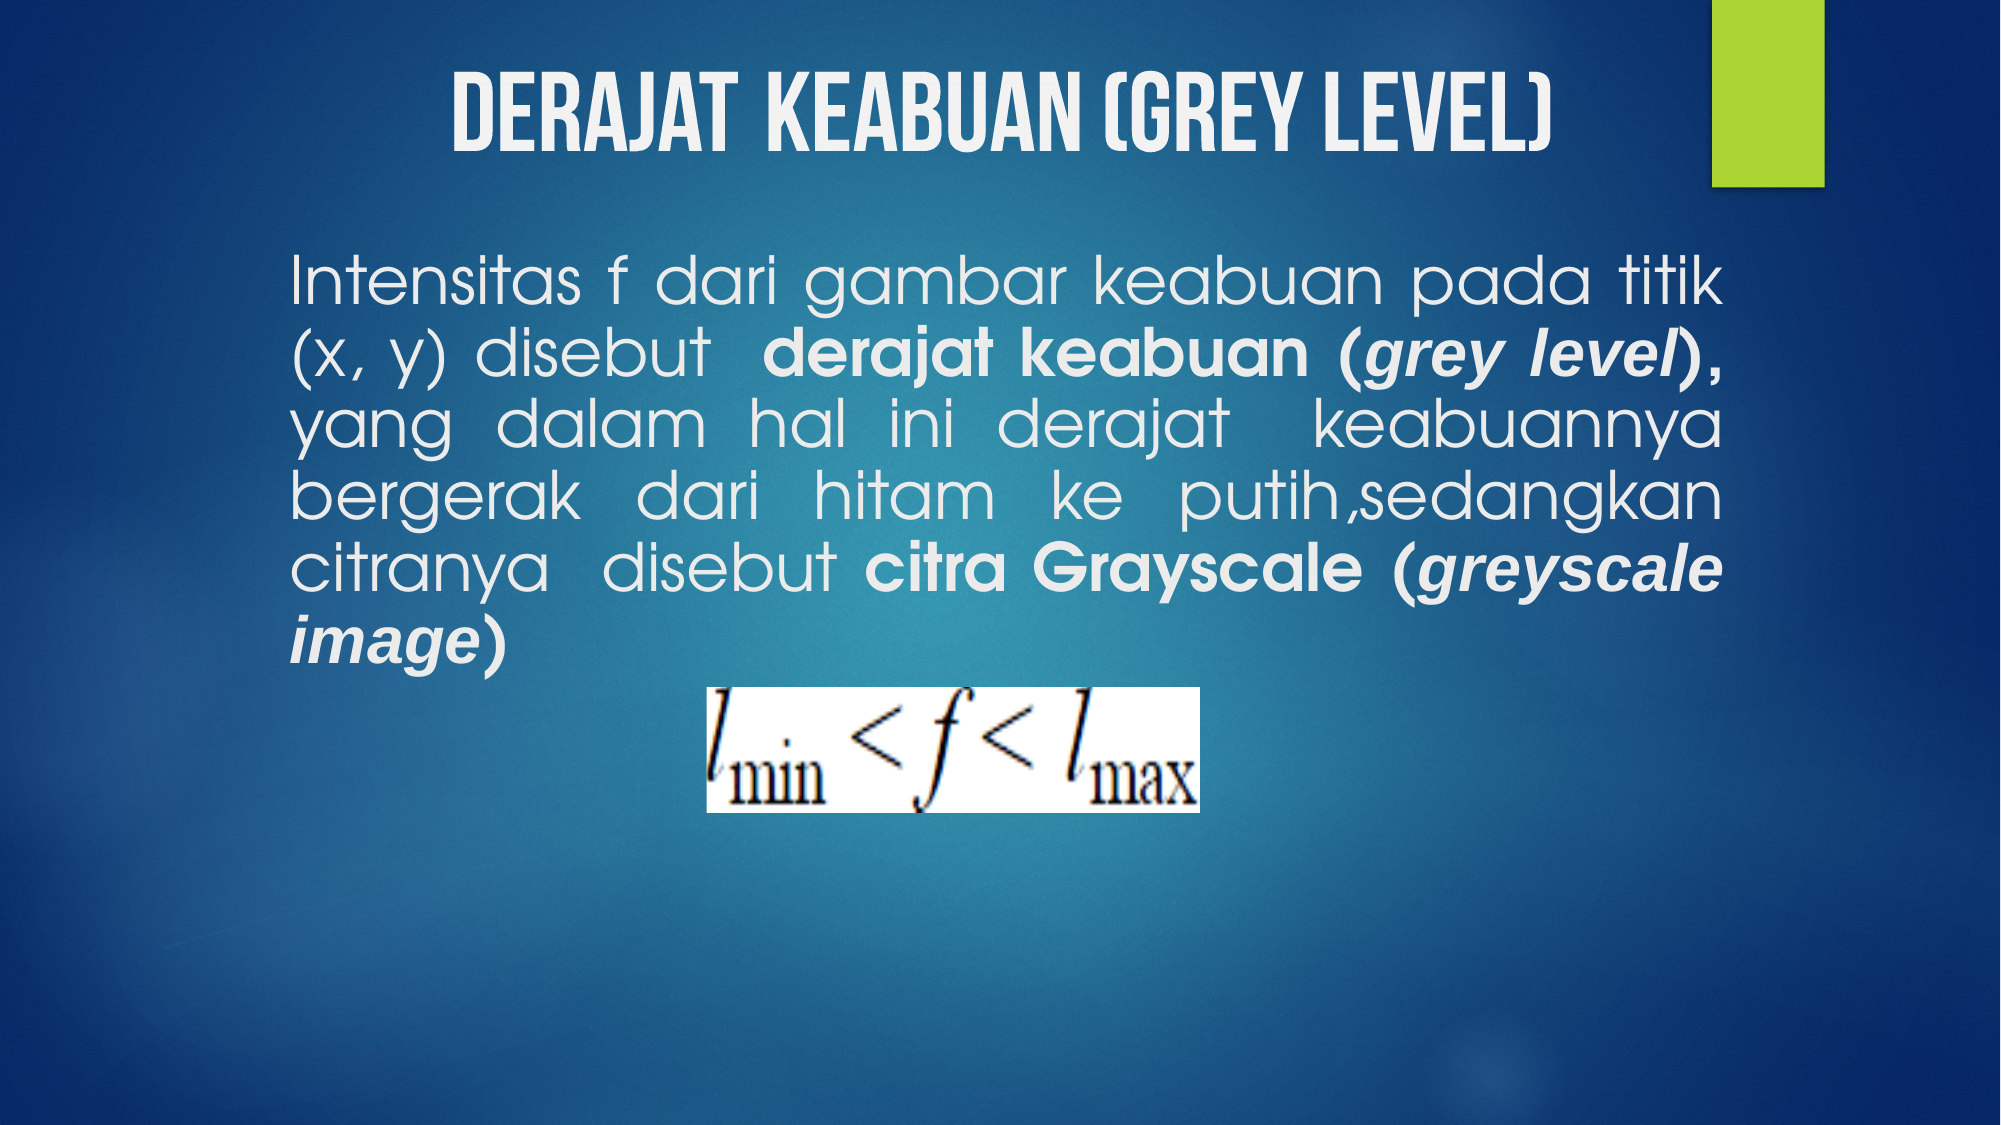

# Intensitas f dari gambar keabuan pada titik (x, y) disebut  derajat keabuan (grey level), yang dalam hal ini derajat  keabuannya bergerak dari hitam ke putih,sedangkan citranya  disebut citra Grayscale (greyscale image)